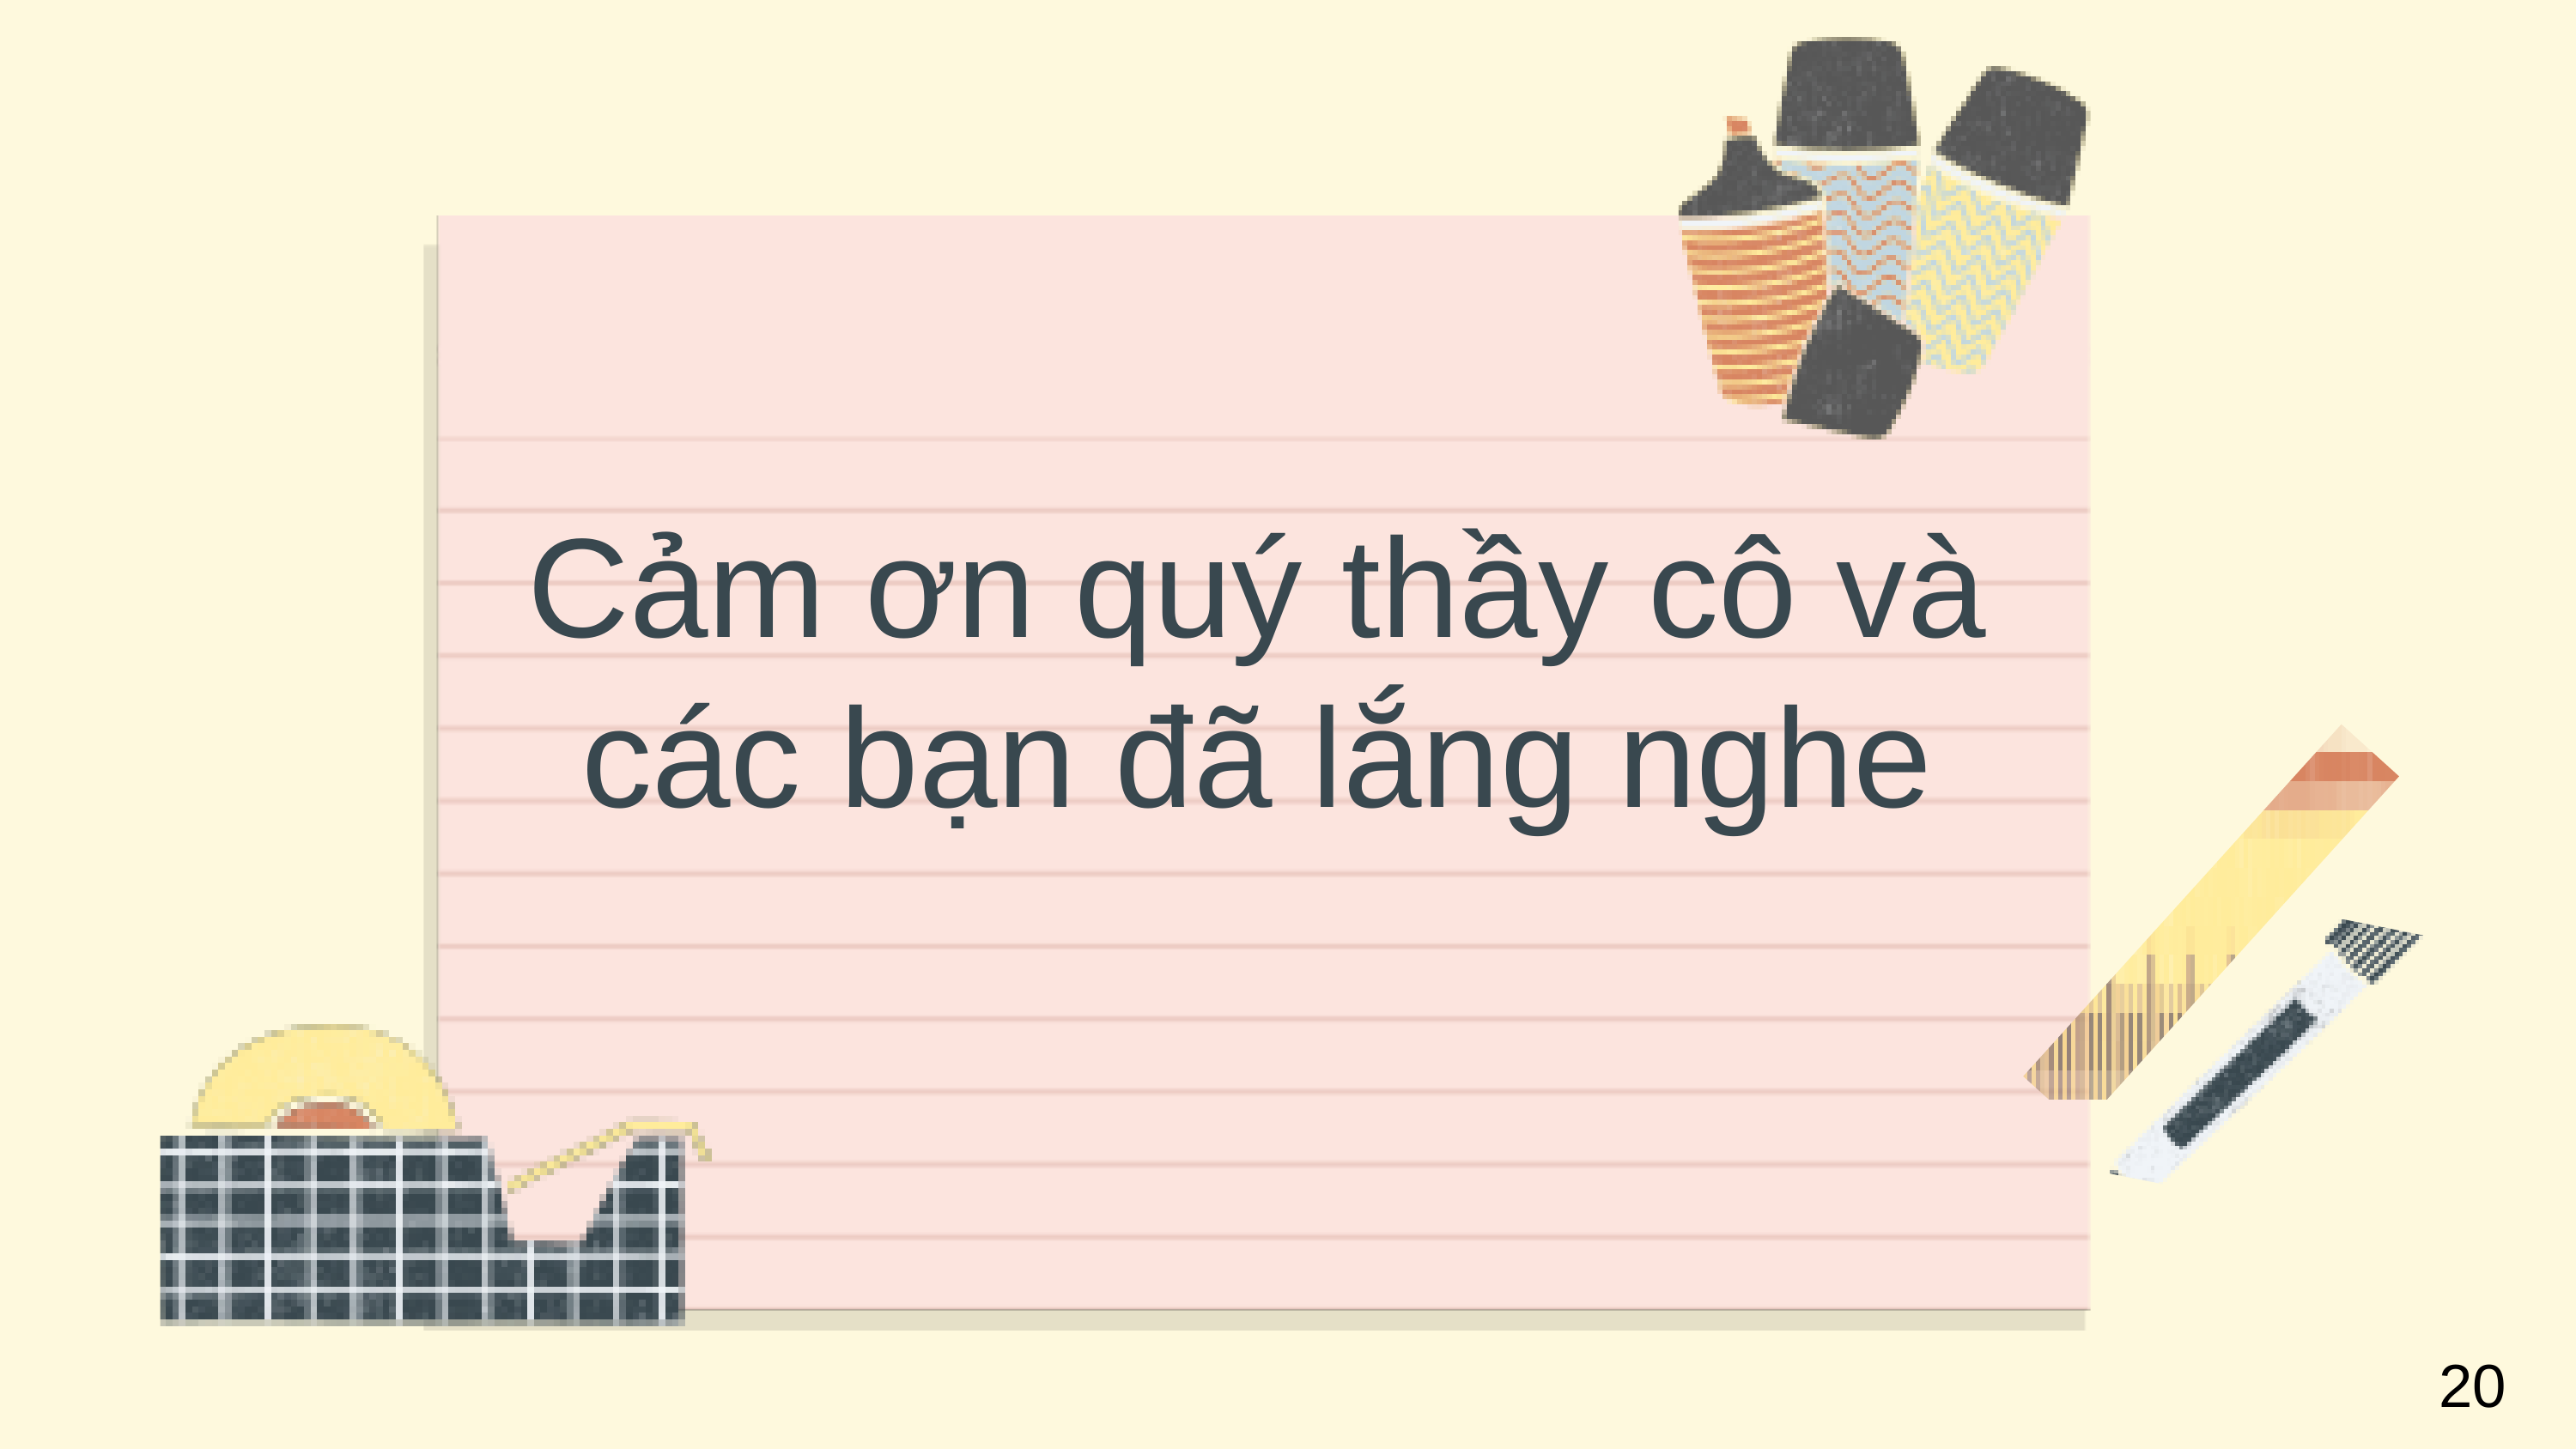

Cảm ơn quý thầy cô và các bạn đã lắng nghe

20